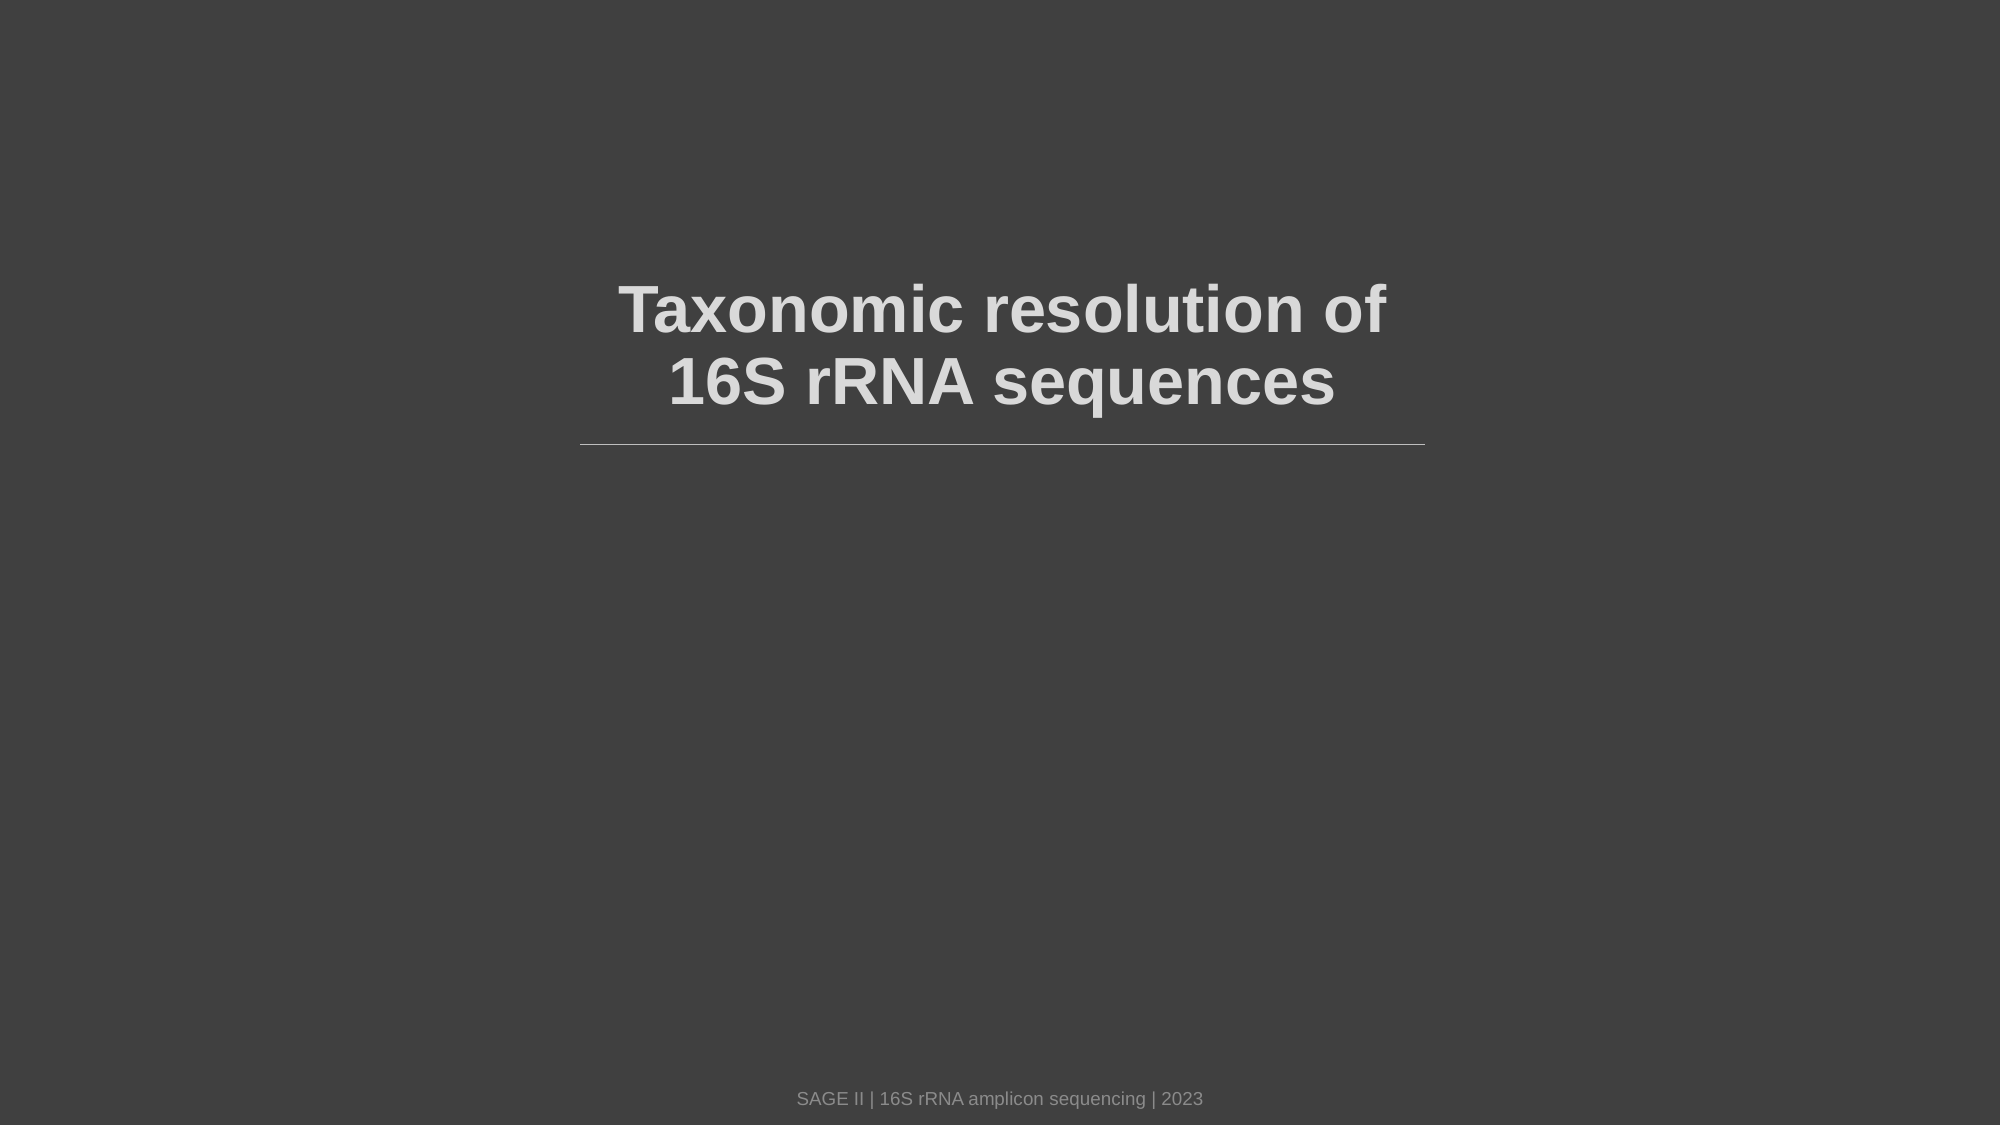

Taxonomic resolution of
16S rRNA sequences
SAGE II | 16S rRNA amplicon sequencing | 2023